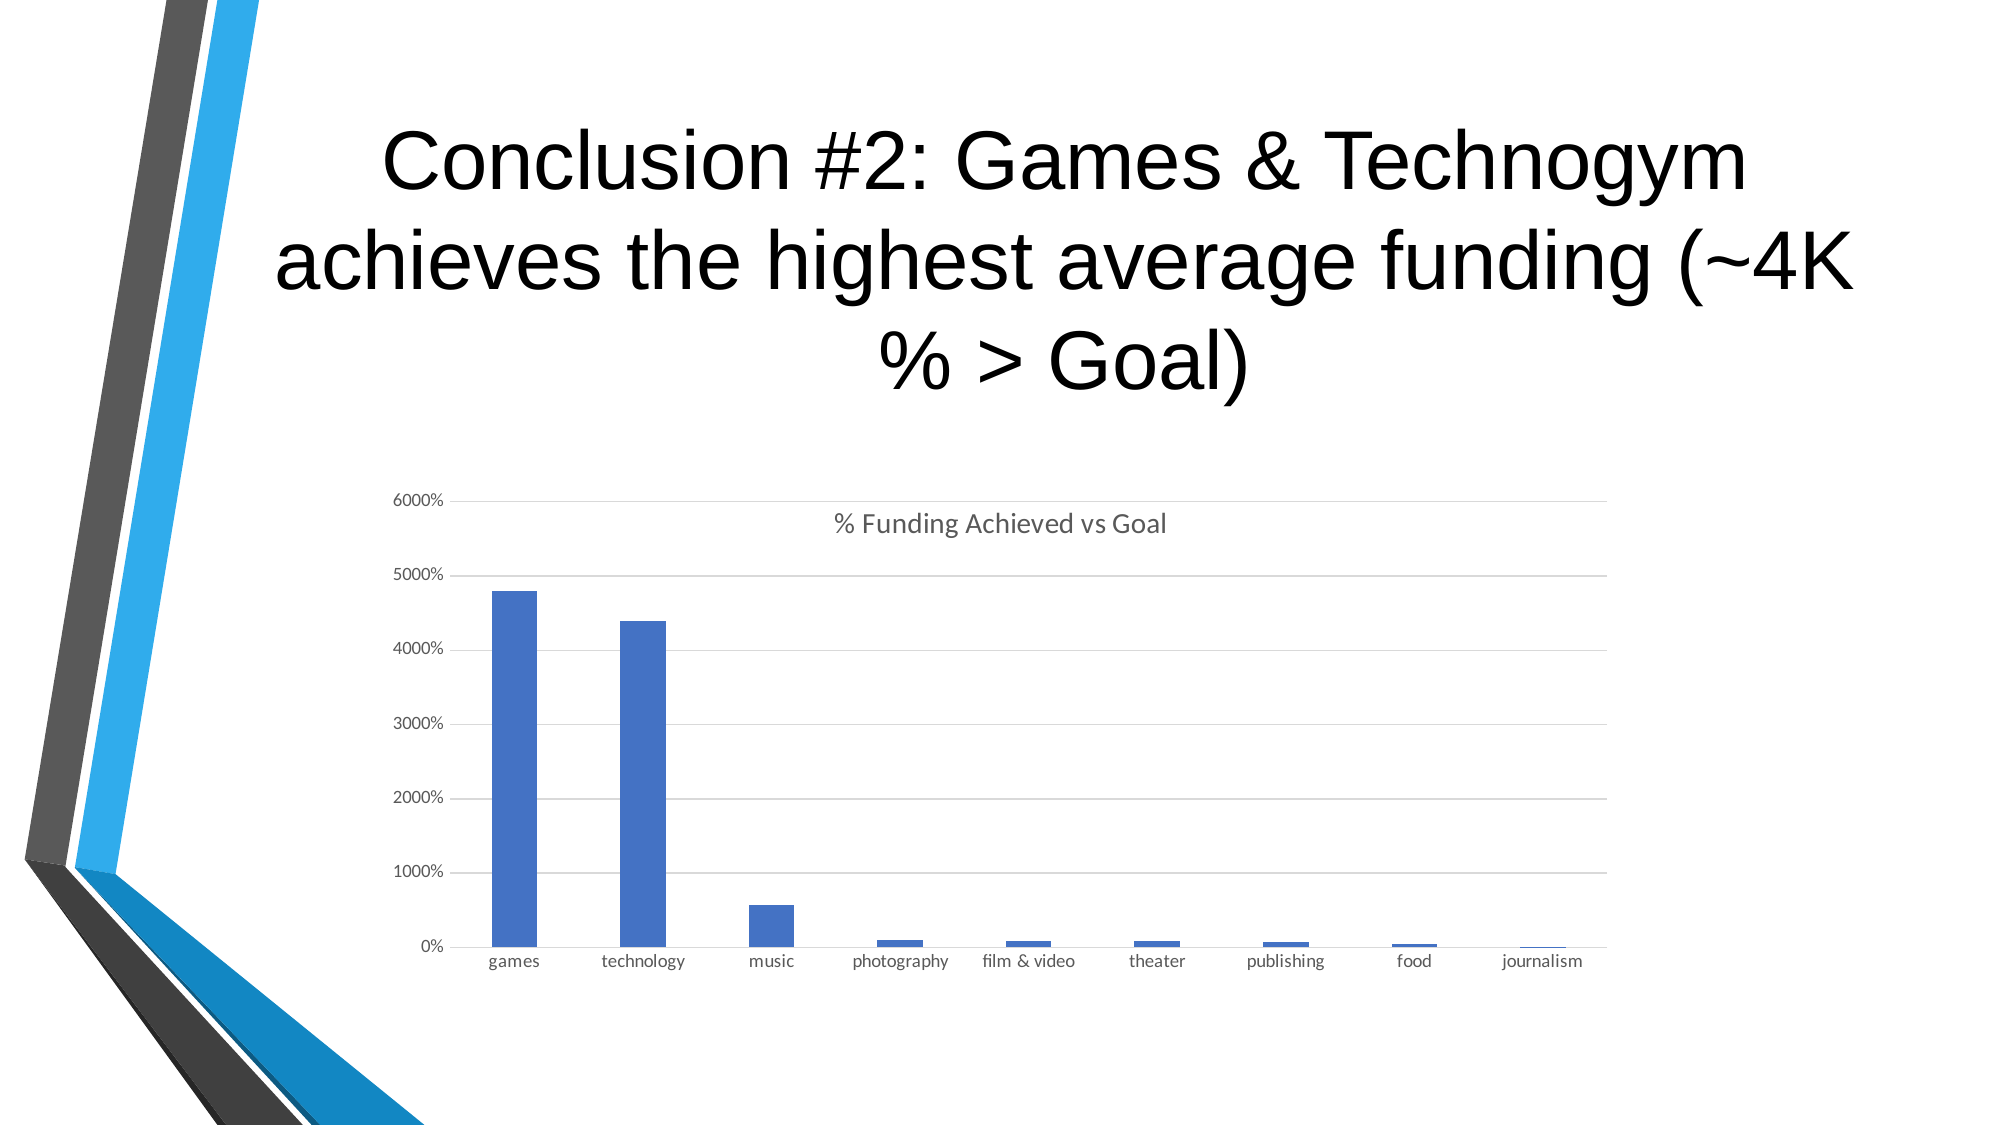

# Conclusion #2: Games & Technogym achieves the highest average funding (~4K% > Goal)

### Chart: % Funding Achieved vs Goal

| Category | Total |
|---|---|
| games | 47.93889206399772 |
| technology | 43.93944494746381 |
| music | 5.6705415230215825 |
| photography | 0.9517749883826963 |
| film & video | 0.9160778006660834 |
| theater | 0.8767489949701969 |
| publishing | 0.6841594265011626 |
| food | 0.4118708958886273 |
| journalism | 0.11205601373924134 |